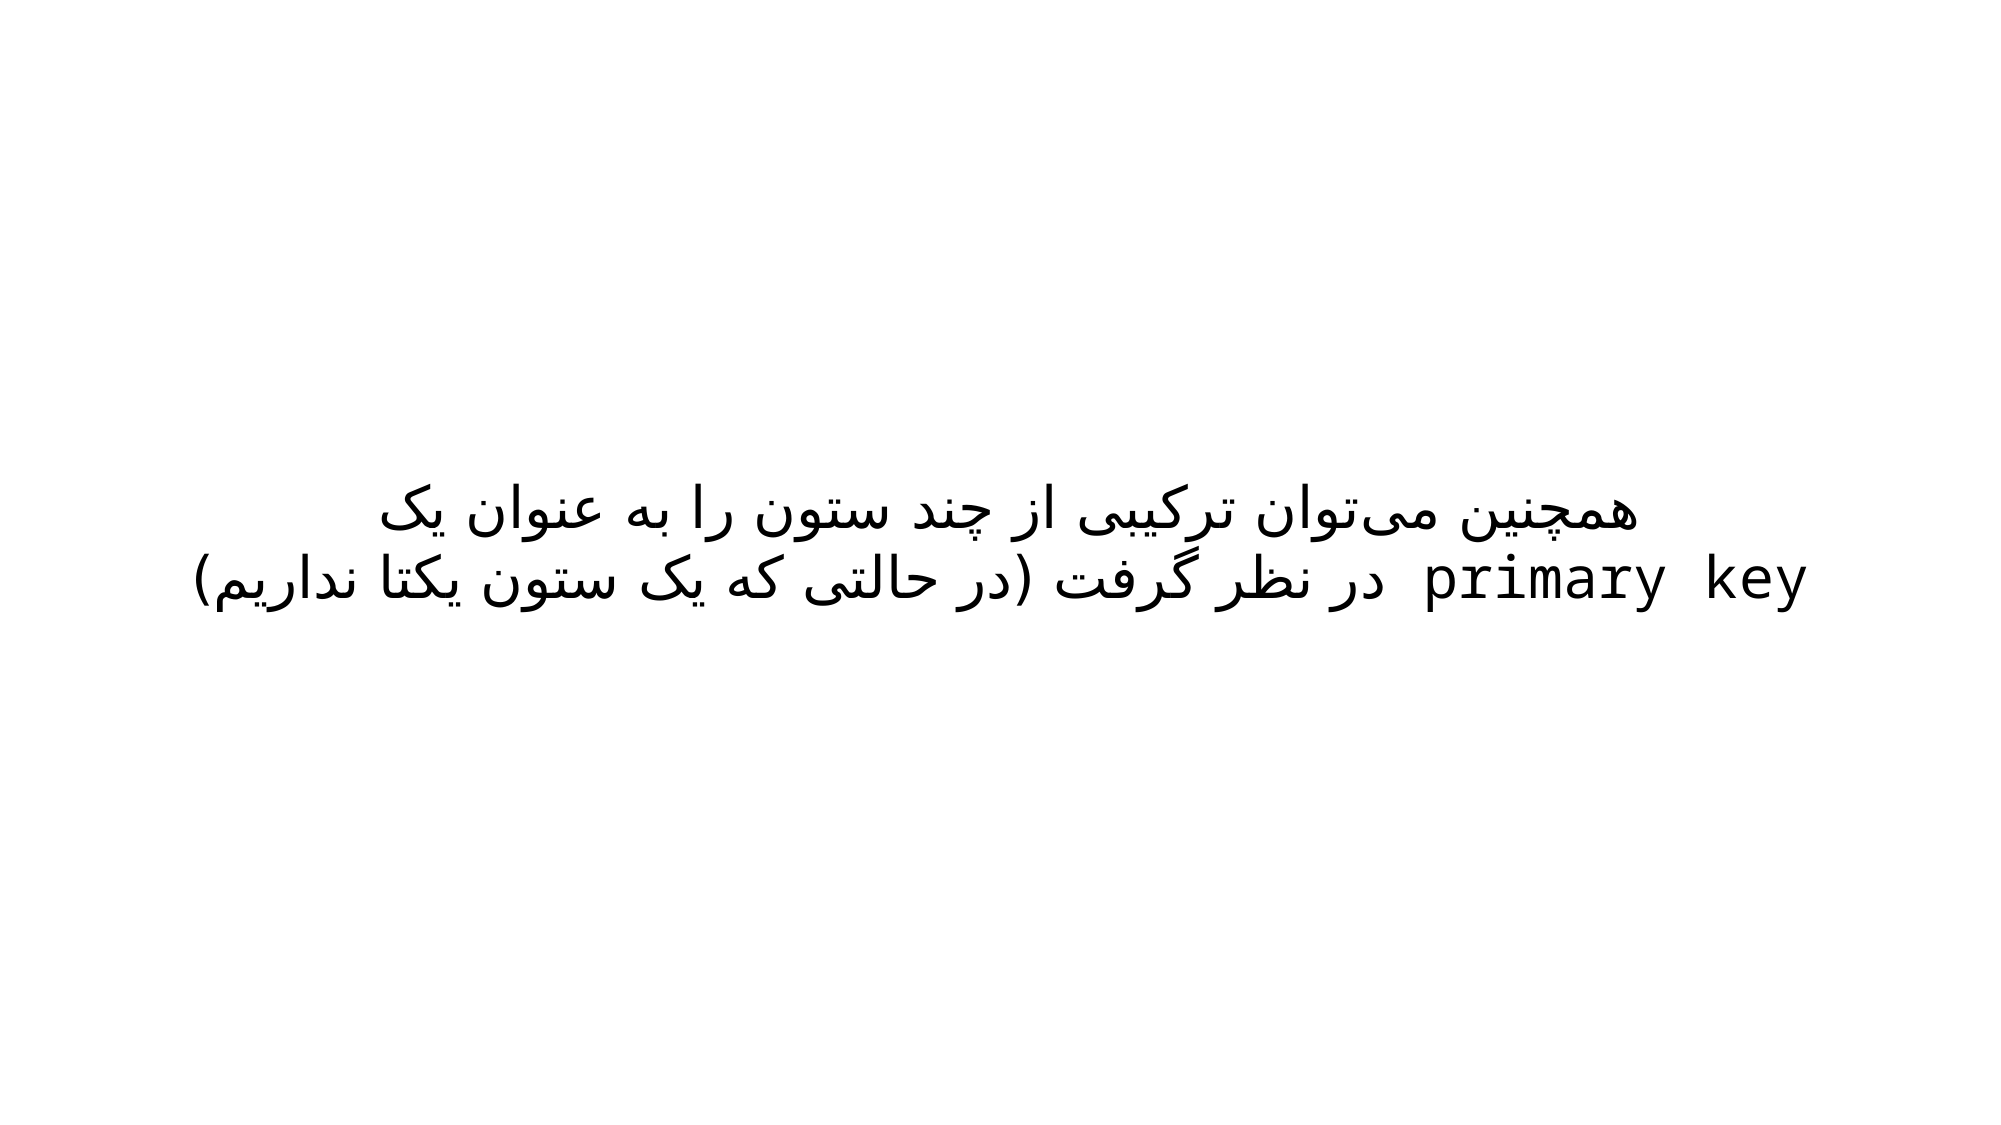

همچنین می‌توان ترکیبی از چند ستون را به عنوان یک
primary key  در نظر گرفت (در حالتی که یک ستون یکتا نداریم)